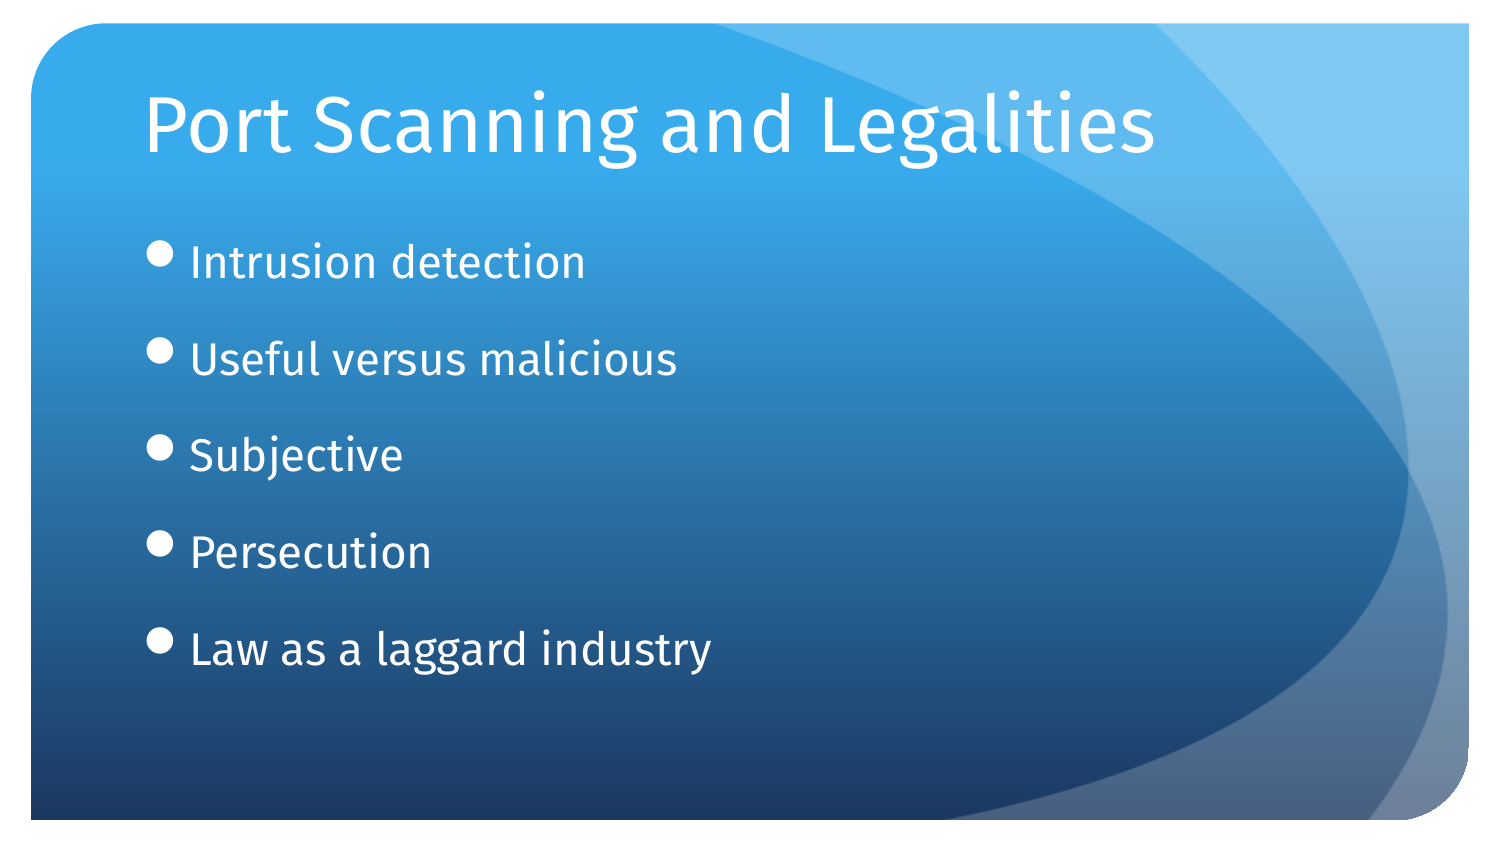

# Port Scanning and Legalities
Intrusion detection
Useful versus malicious
Subjective
Persecution
Law as a laggard industry